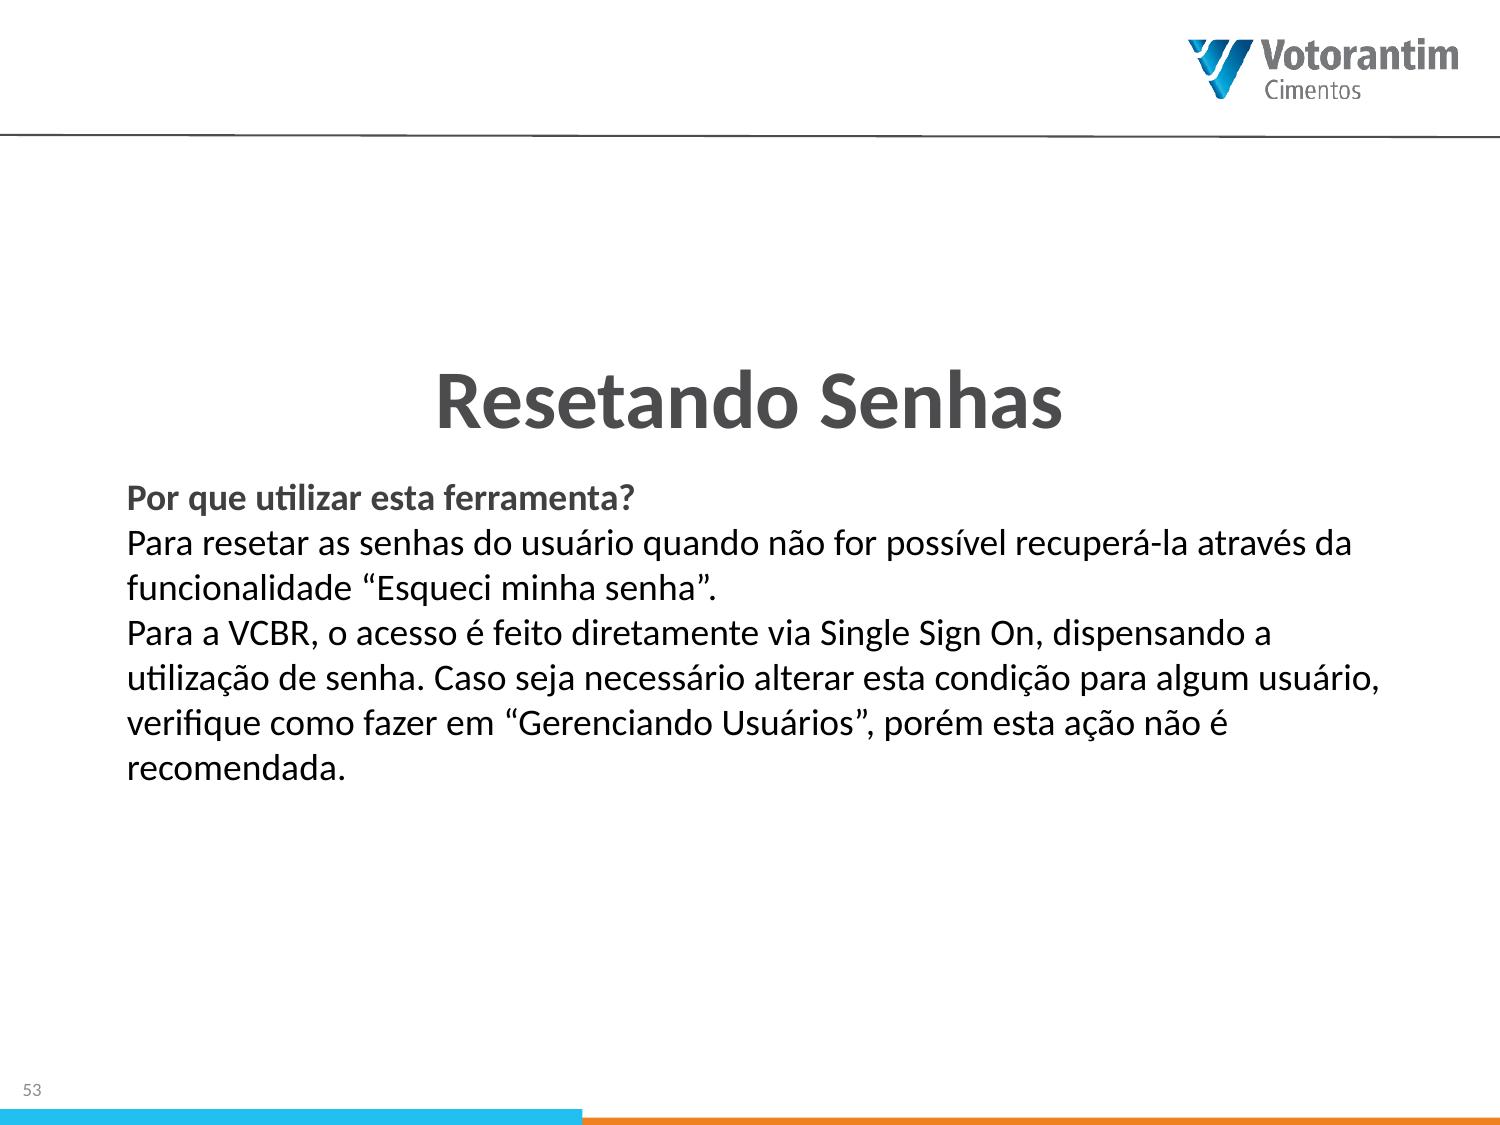

Resetando Senhas
Por que utilizar esta ferramenta?
Para resetar as senhas do usuário quando não for possível recuperá-la através da funcionalidade “Esqueci minha senha”.
Para a VCBR, o acesso é feito diretamente via Single Sign On, dispensando a utilização de senha. Caso seja necessário alterar esta condição para algum usuário, verifique como fazer em “Gerenciando Usuários”, porém esta ação não é recomendada.